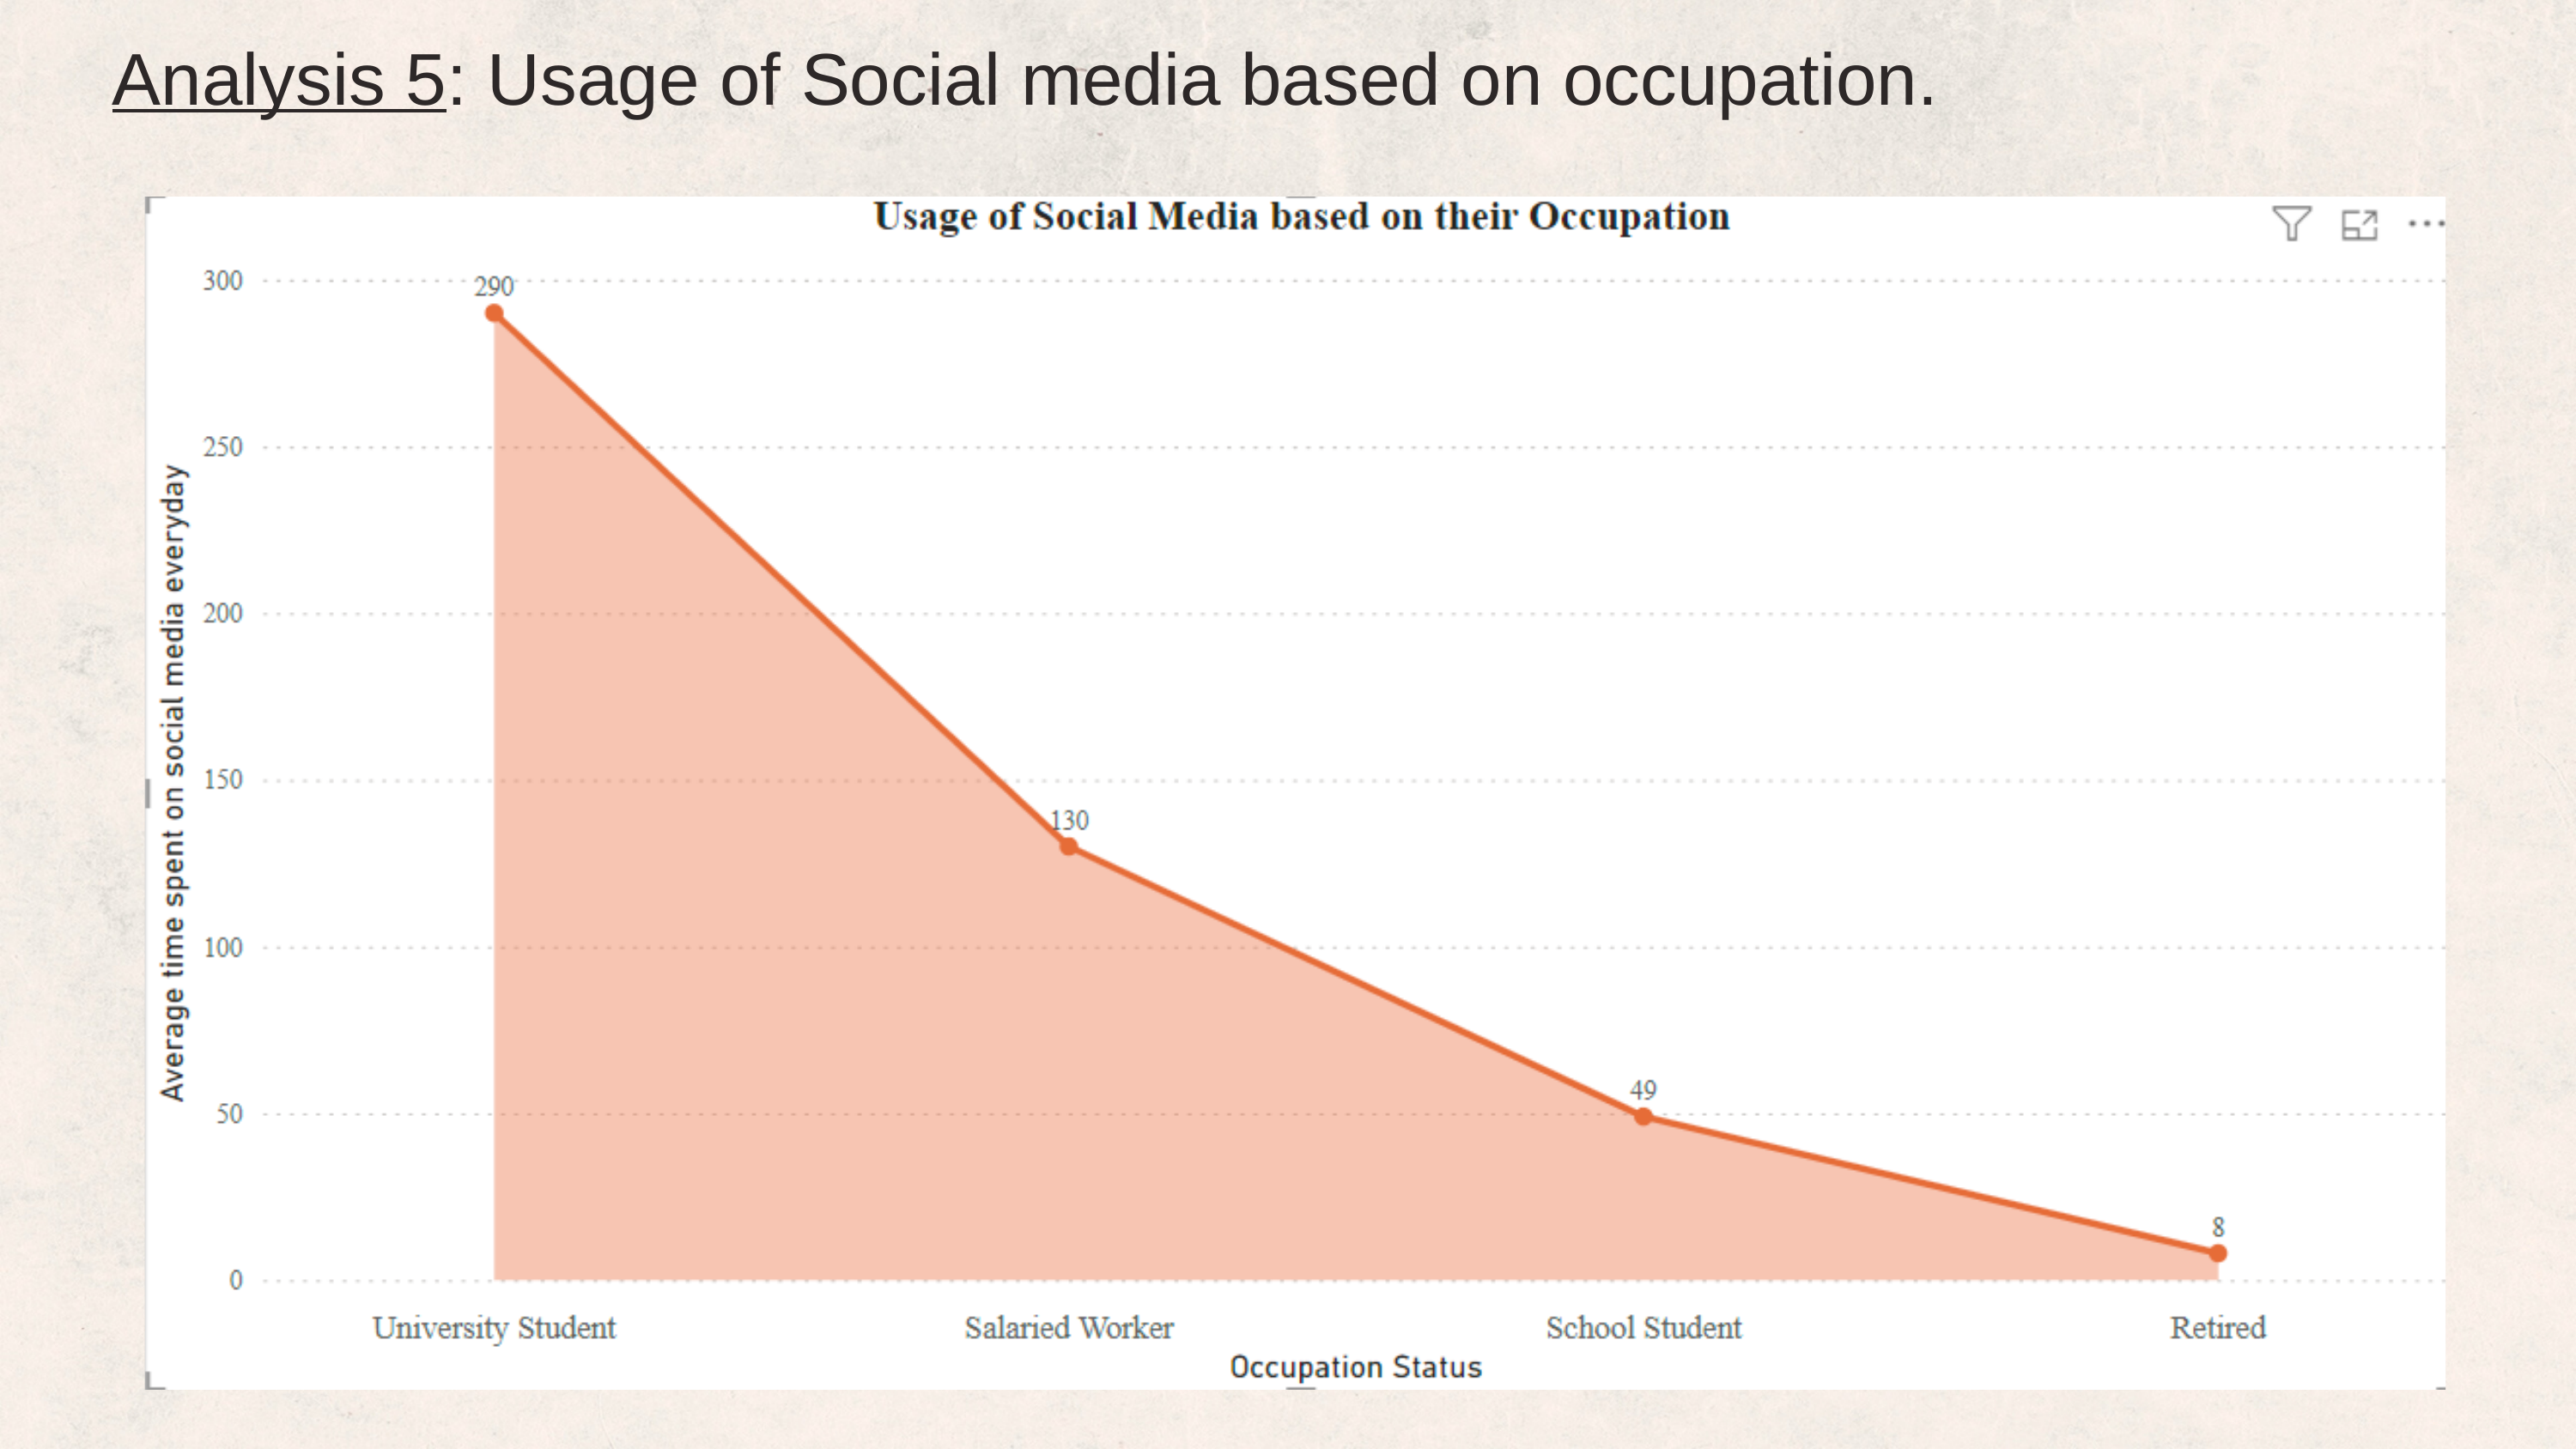

Analysis 5: Usage of Social media based on occupation.